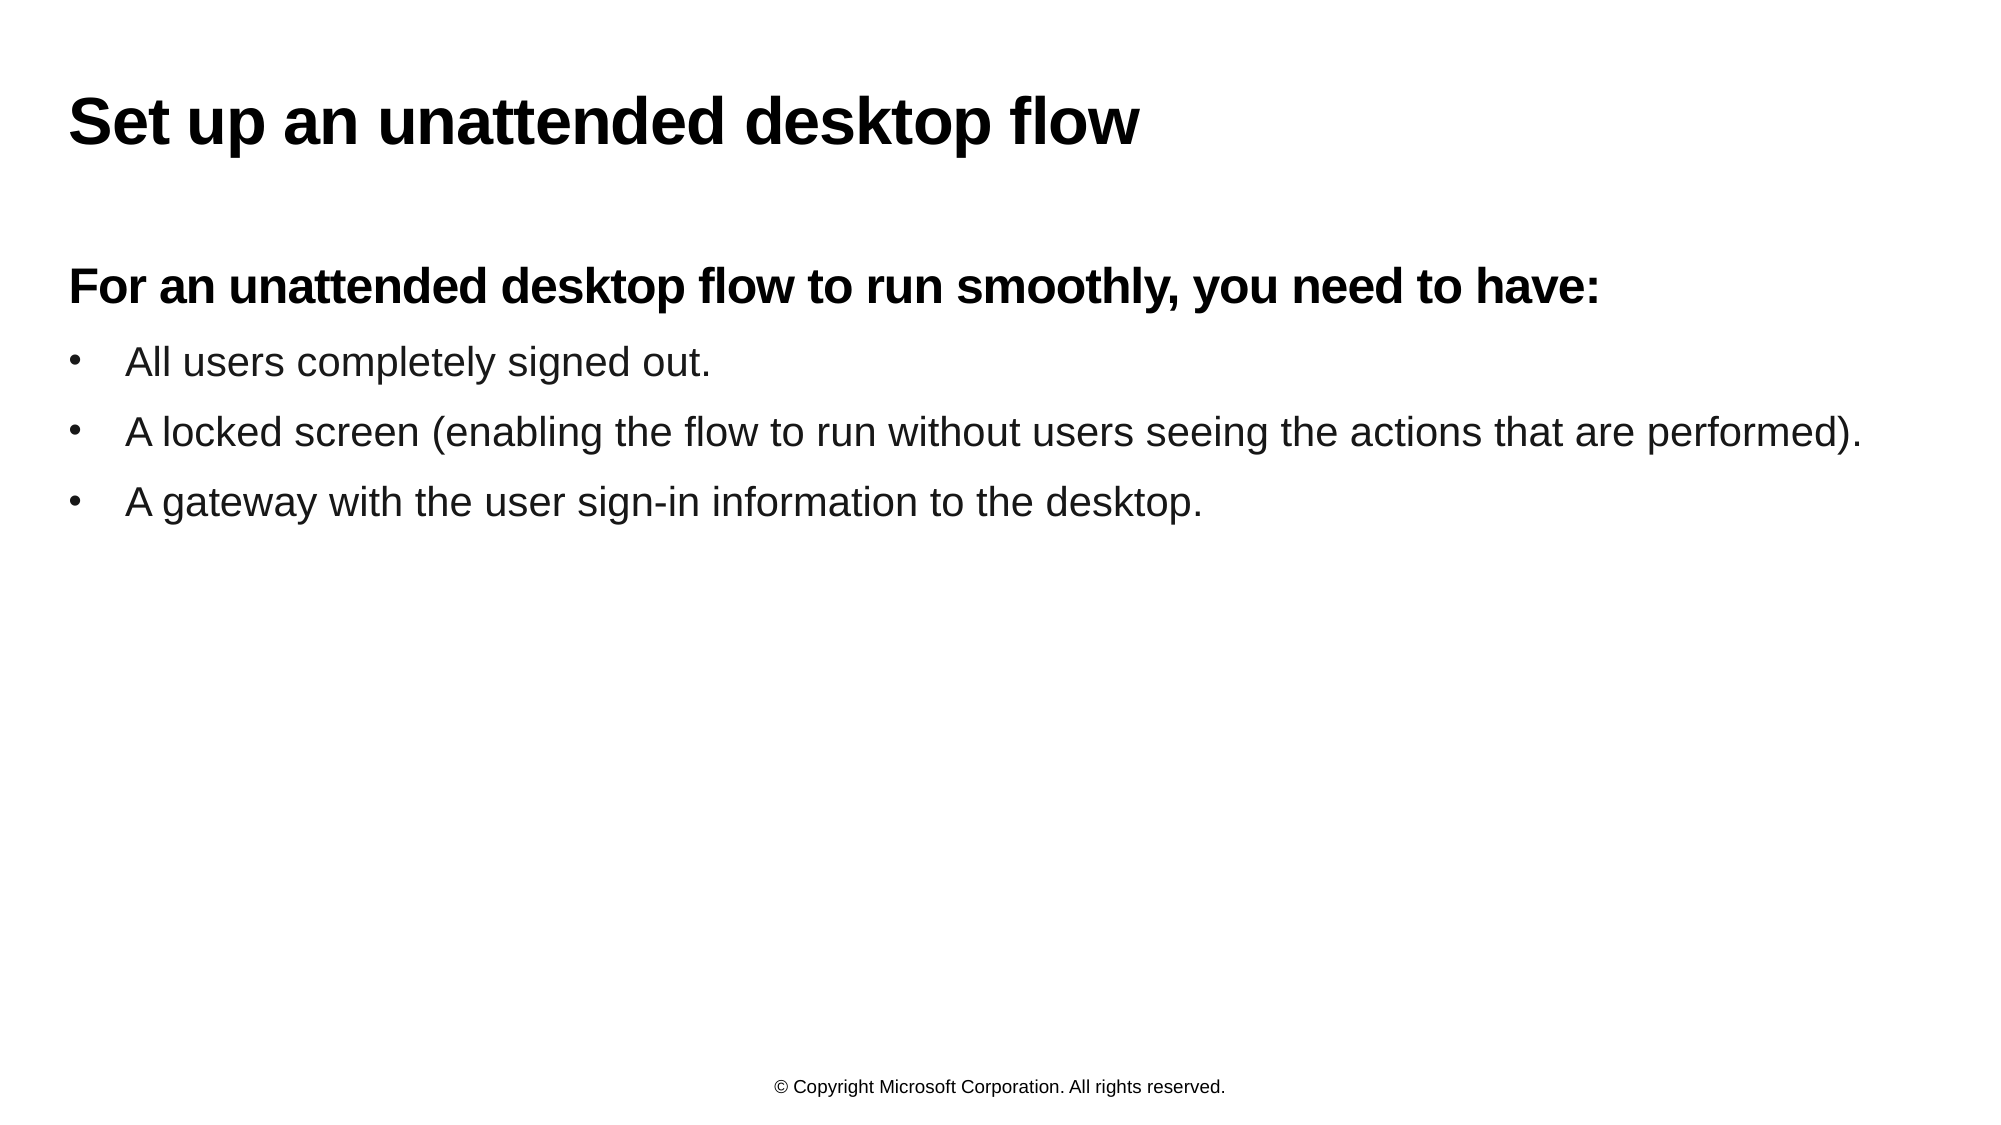

# Set up an unattended desktop flow
For an unattended desktop flow to run smoothly, you need to have:
All users completely signed out.
A locked screen (enabling the flow to run without users seeing the actions that are performed).
A gateway with the user sign-in information to the desktop.